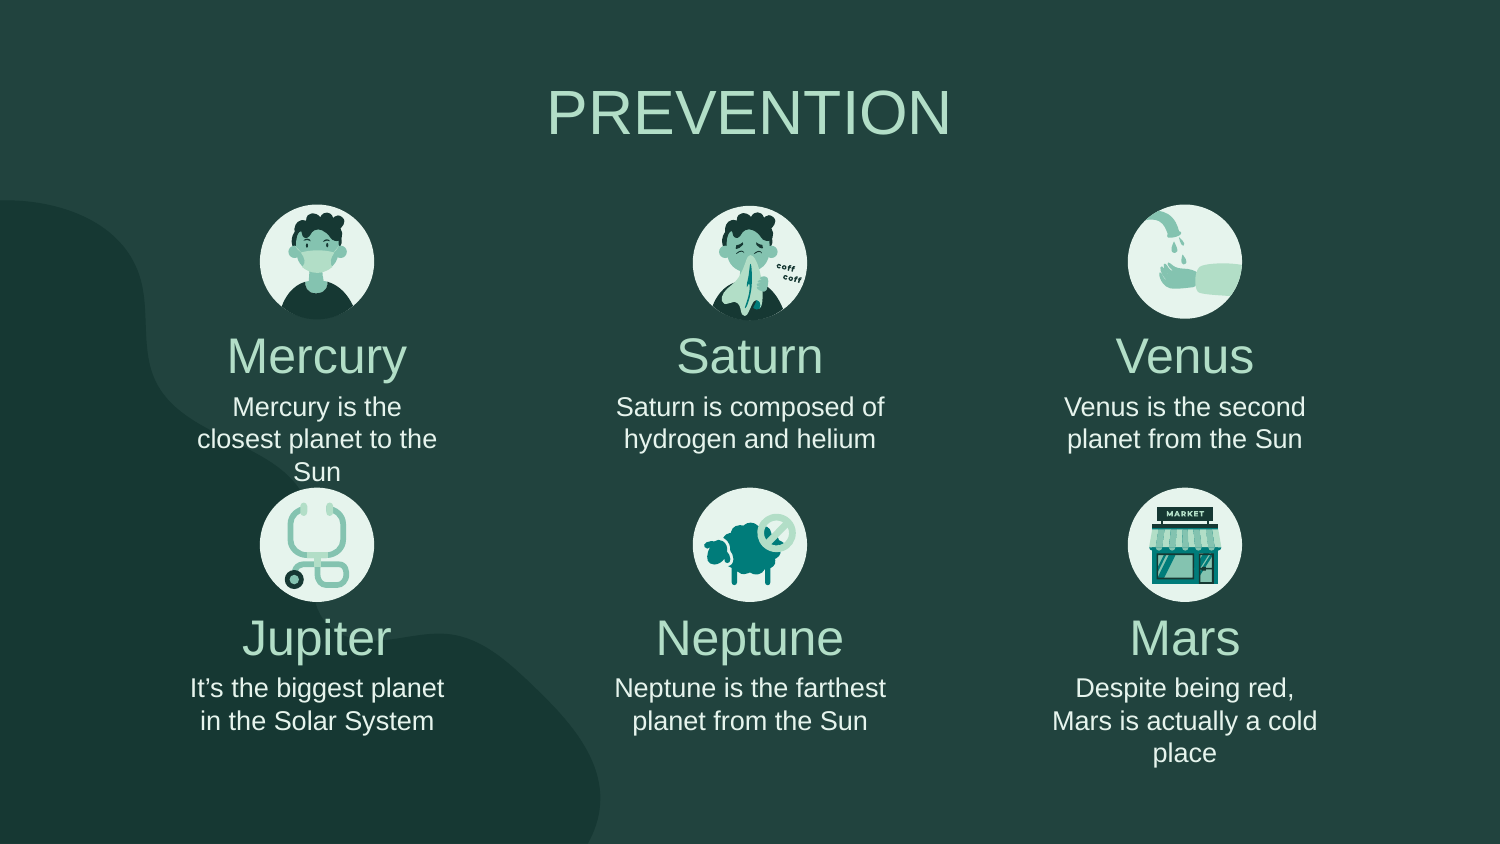

PREVENTION

# Mercury
Saturn
Venus
Mercury is the closest planet to the Sun
Saturn is composed of hydrogen and helium
Venus is the second planet from the Sun

Jupiter
Neptune
Mars
It’s the biggest planet in the Solar System
Neptune is the farthest planet from the Sun
Despite being red, Mars is actually a cold place